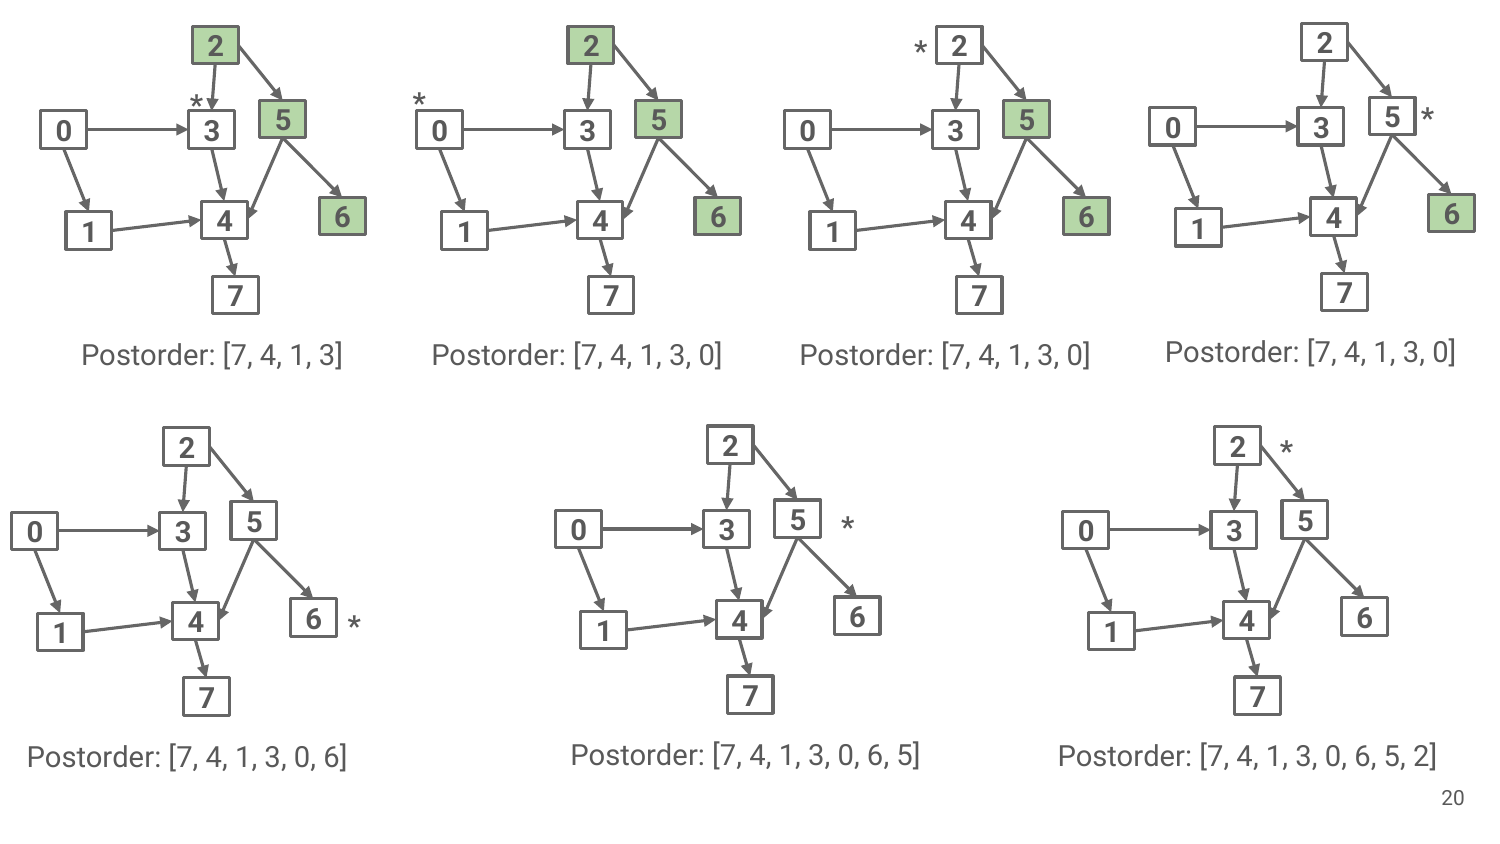

*
2
5
0
3
6
4
1
7
Postorder: [7, 4, 1, 3, 0]
2
5
0
3
6
4
1
7
Postorder: [7, 4, 1, 3, 0]
*
2
5
0
3
6
4
1
7
Postorder: [7, 4, 1, 3, 0]
*
2
5
0
3
6
4
1
7
Postorder: [7, 4, 1, 3]
*
*
2
5
0
3
6
4
1
7
Postorder: [7, 4, 1, 3, 0, 6, 5, 2]
2
5
0
3
6
4
1
7
Postorder: [7, 4, 1, 3, 0, 6, 5]
*
2
5
0
3
6
4
1
7
Postorder: [7, 4, 1, 3, 0, 6]
*
20